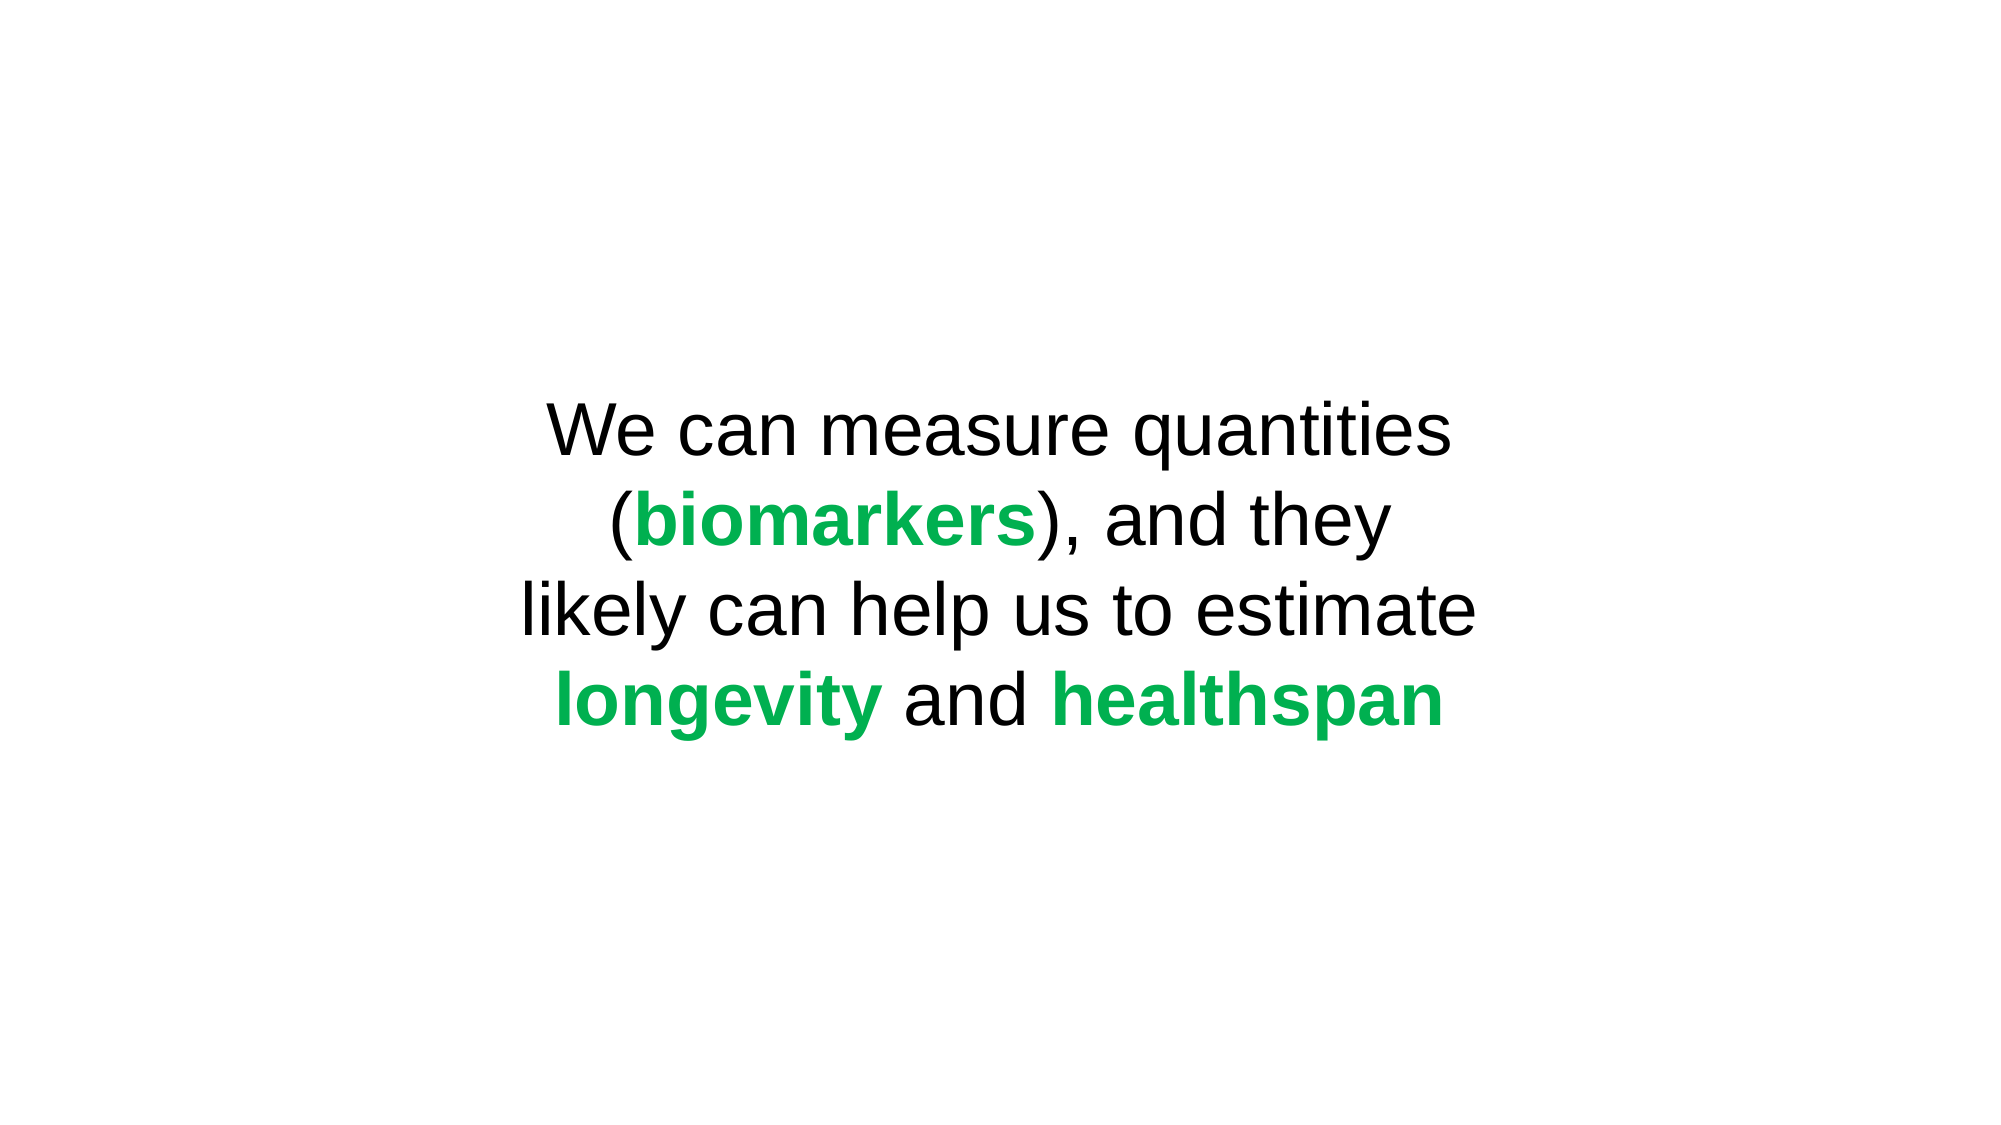

We can measure quantities (biomarkers), and they likely can help us to estimate longevity and healthspan